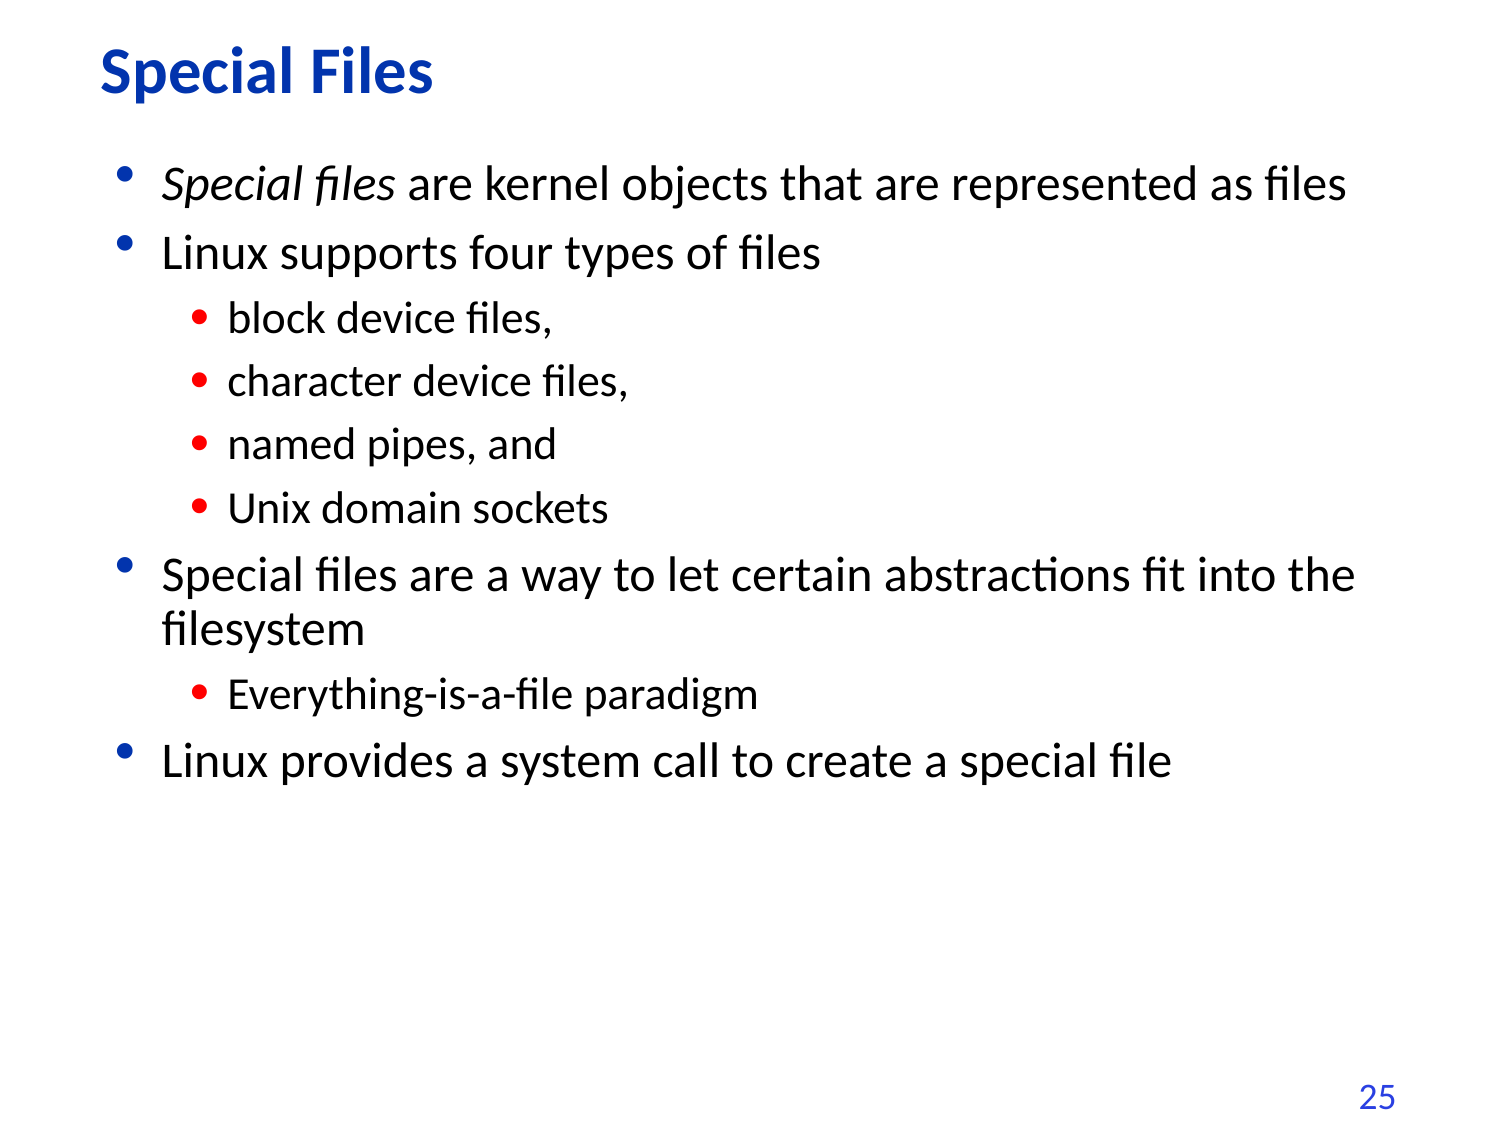

# Special Files
Special files are kernel objects that are represented as files
Linux supports four types of files
block device files,
character device files,
named pipes, and
Unix domain sockets
Special files are a way to let certain abstractions fit into the filesystem
Everything-is-a-file paradigm
Linux provides a system call to create a special file